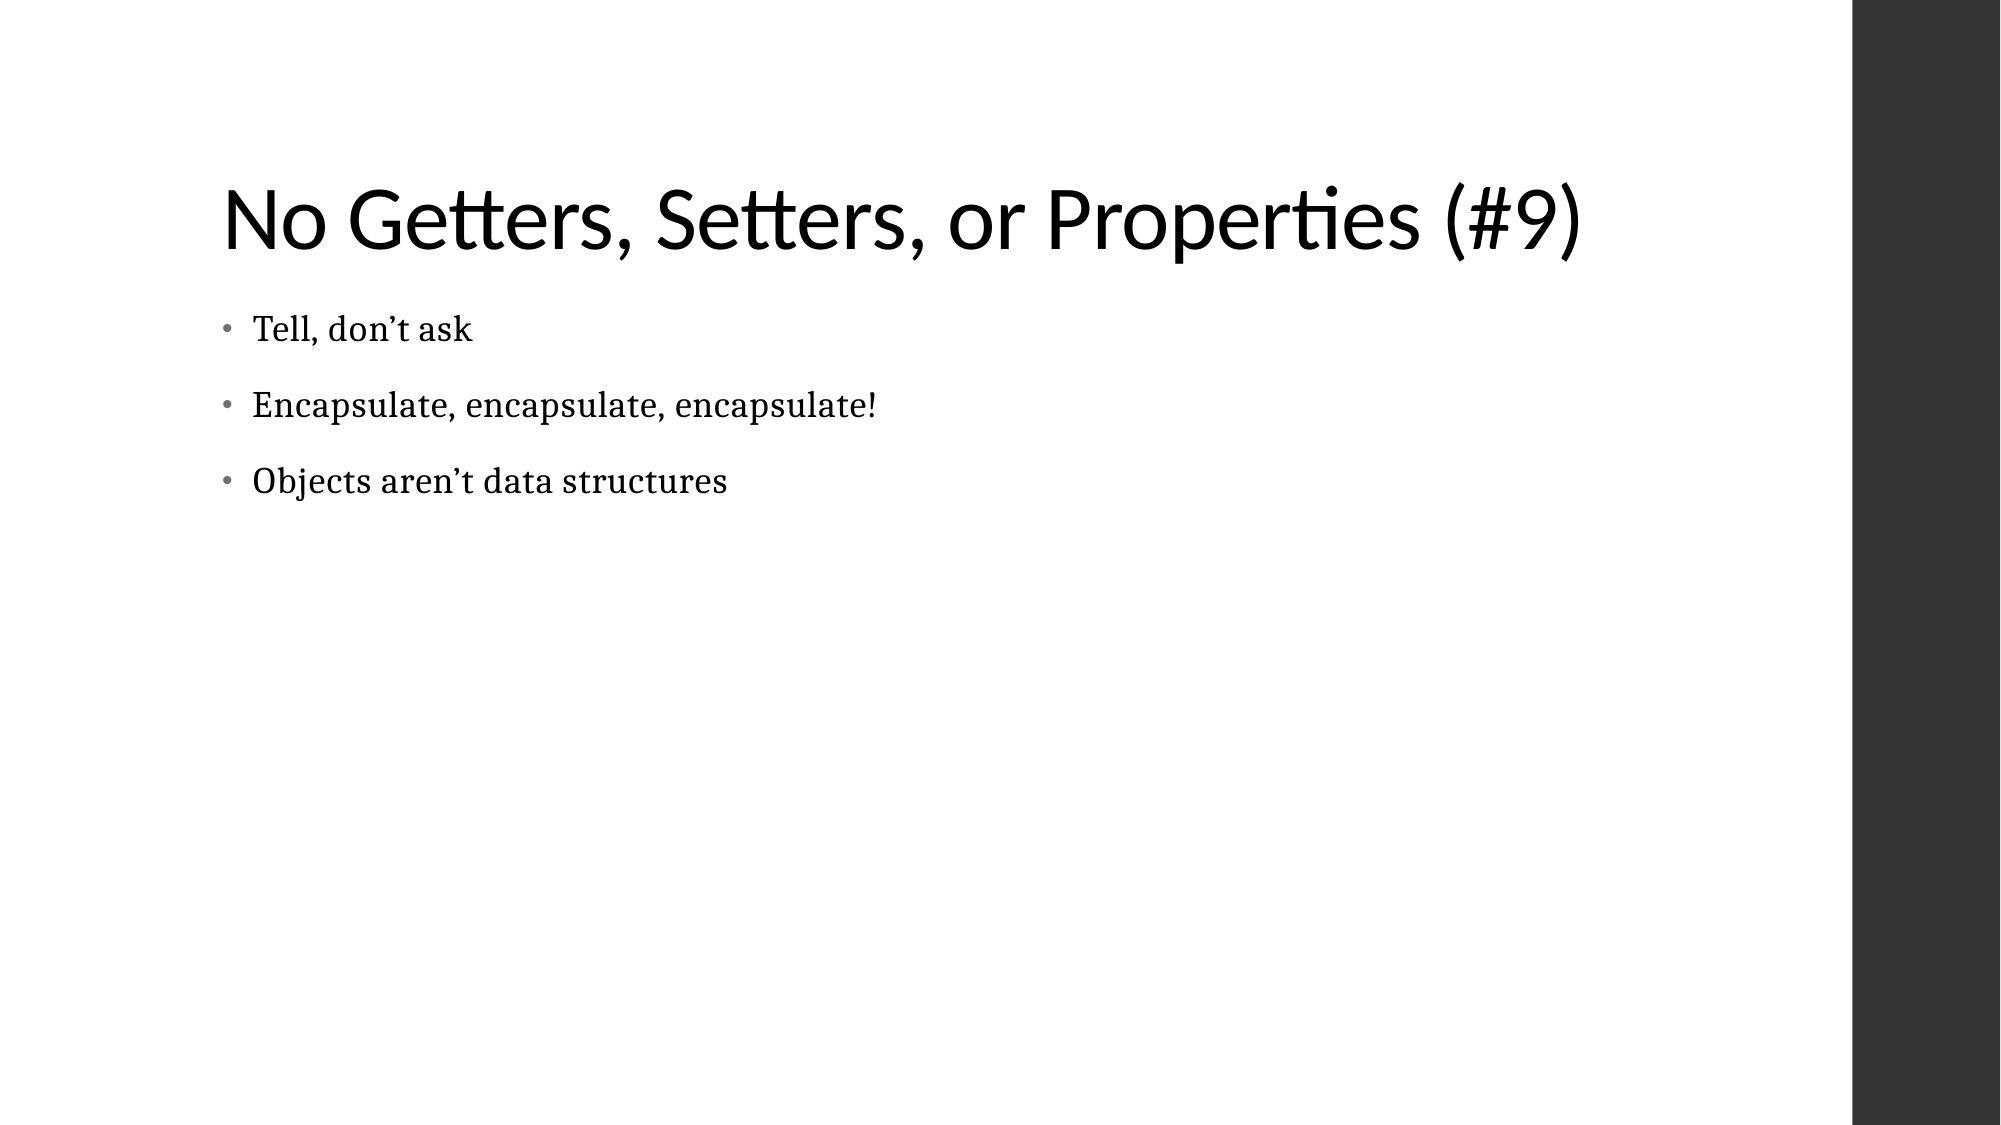

# No Getters, Setters, or Properties (#9)
Tell, don’t ask
Encapsulate, encapsulate, encapsulate!
Objects aren’t data structures